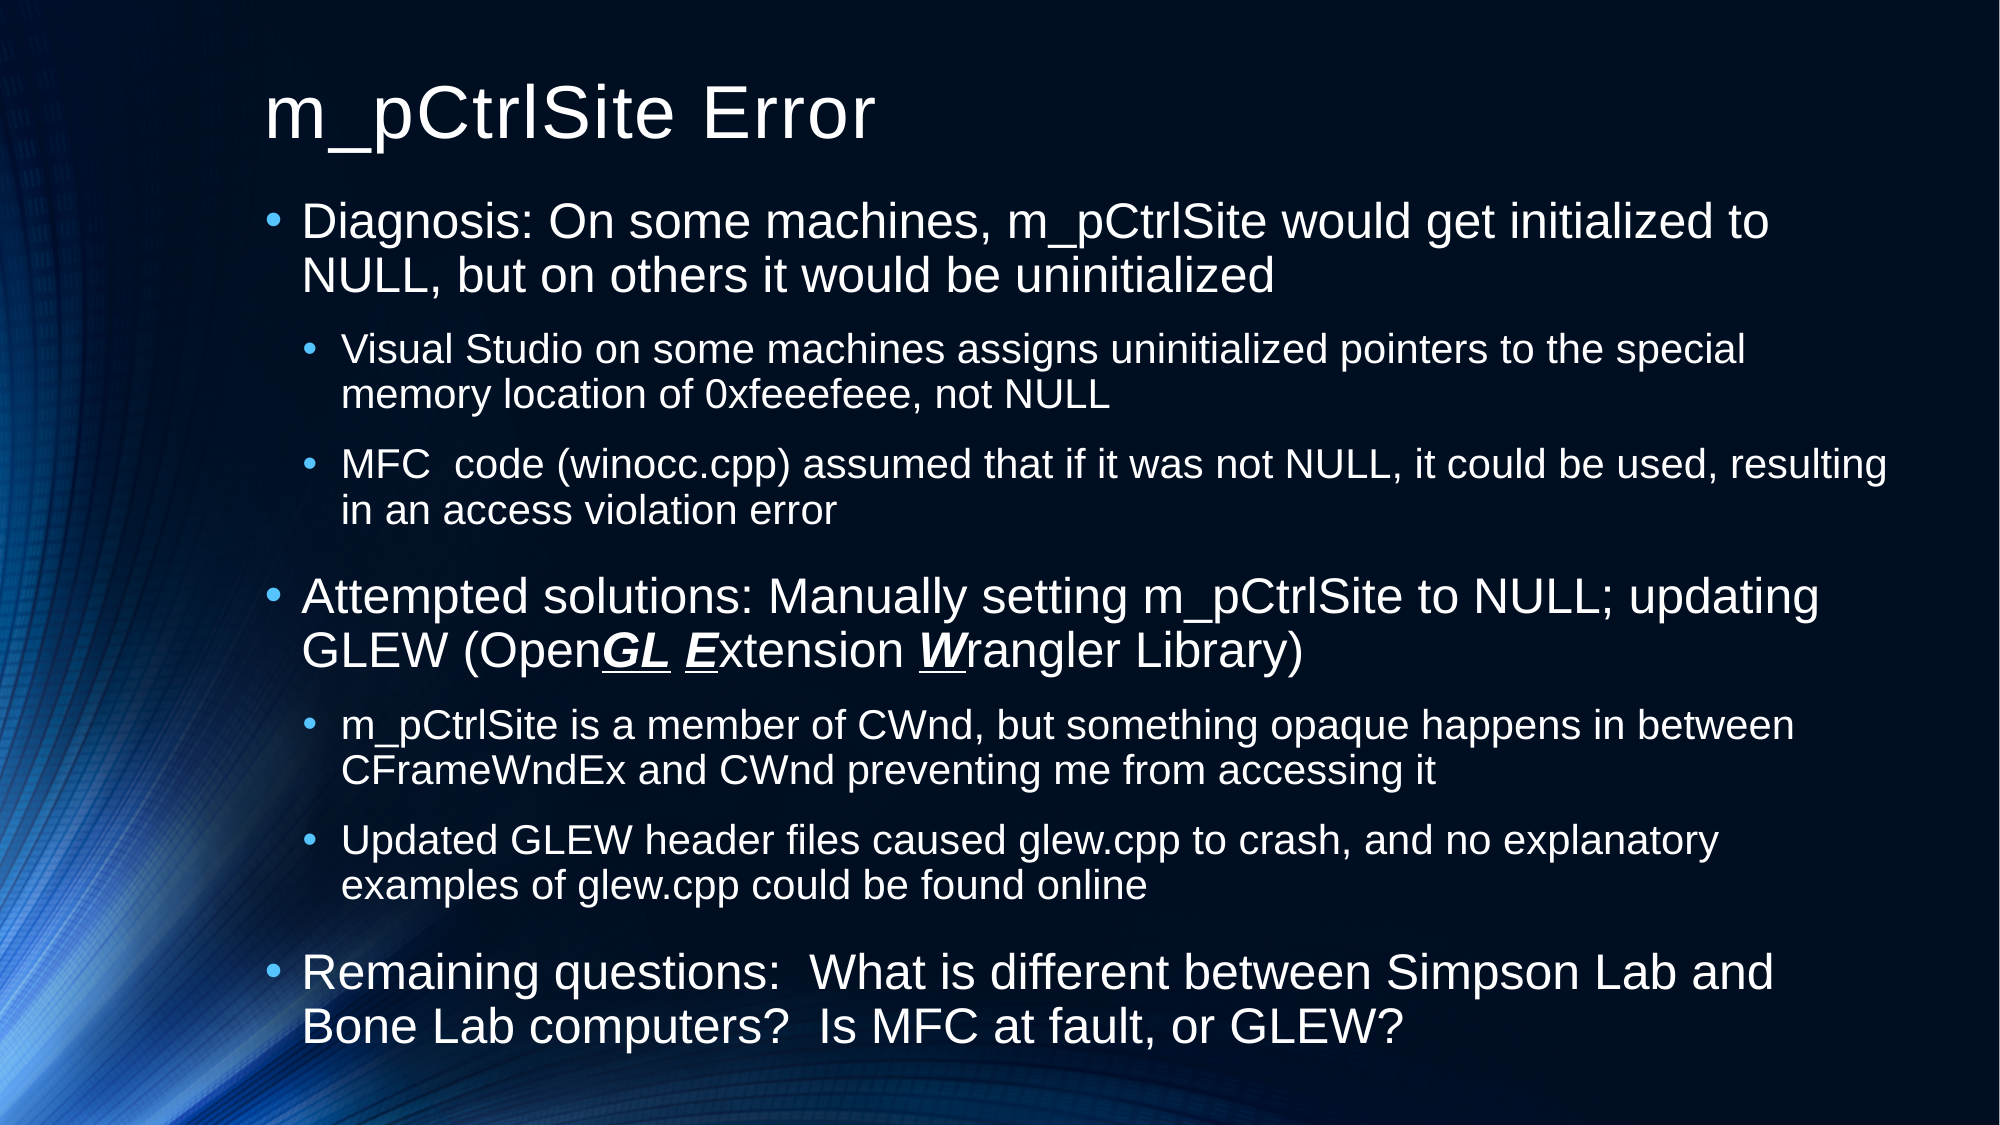

# m_pCtrlSite Error
Diagnosis: On some machines, m_pCtrlSite would get initialized to NULL, but on others it would be uninitialized
Visual Studio on some machines assigns uninitialized pointers to the special memory location of 0xfeeefeee, not NULL
MFC  code (winocc.cpp) assumed that if it was not NULL, it could be used, resulting in an access violation error
Attempted solutions: Manually setting m_pCtrlSite to NULL; updating GLEW (OpenGL Extension Wrangler Library)
m_pCtrlSite is a member of CWnd, but something opaque happens in between CFrameWndEx and CWnd preventing me from accessing it
Updated GLEW header files caused glew.cpp to crash, and no explanatory examples of glew.cpp could be found online
Remaining questions:  What is different between Simpson Lab and Bone Lab computers?  Is MFC at fault, or GLEW?